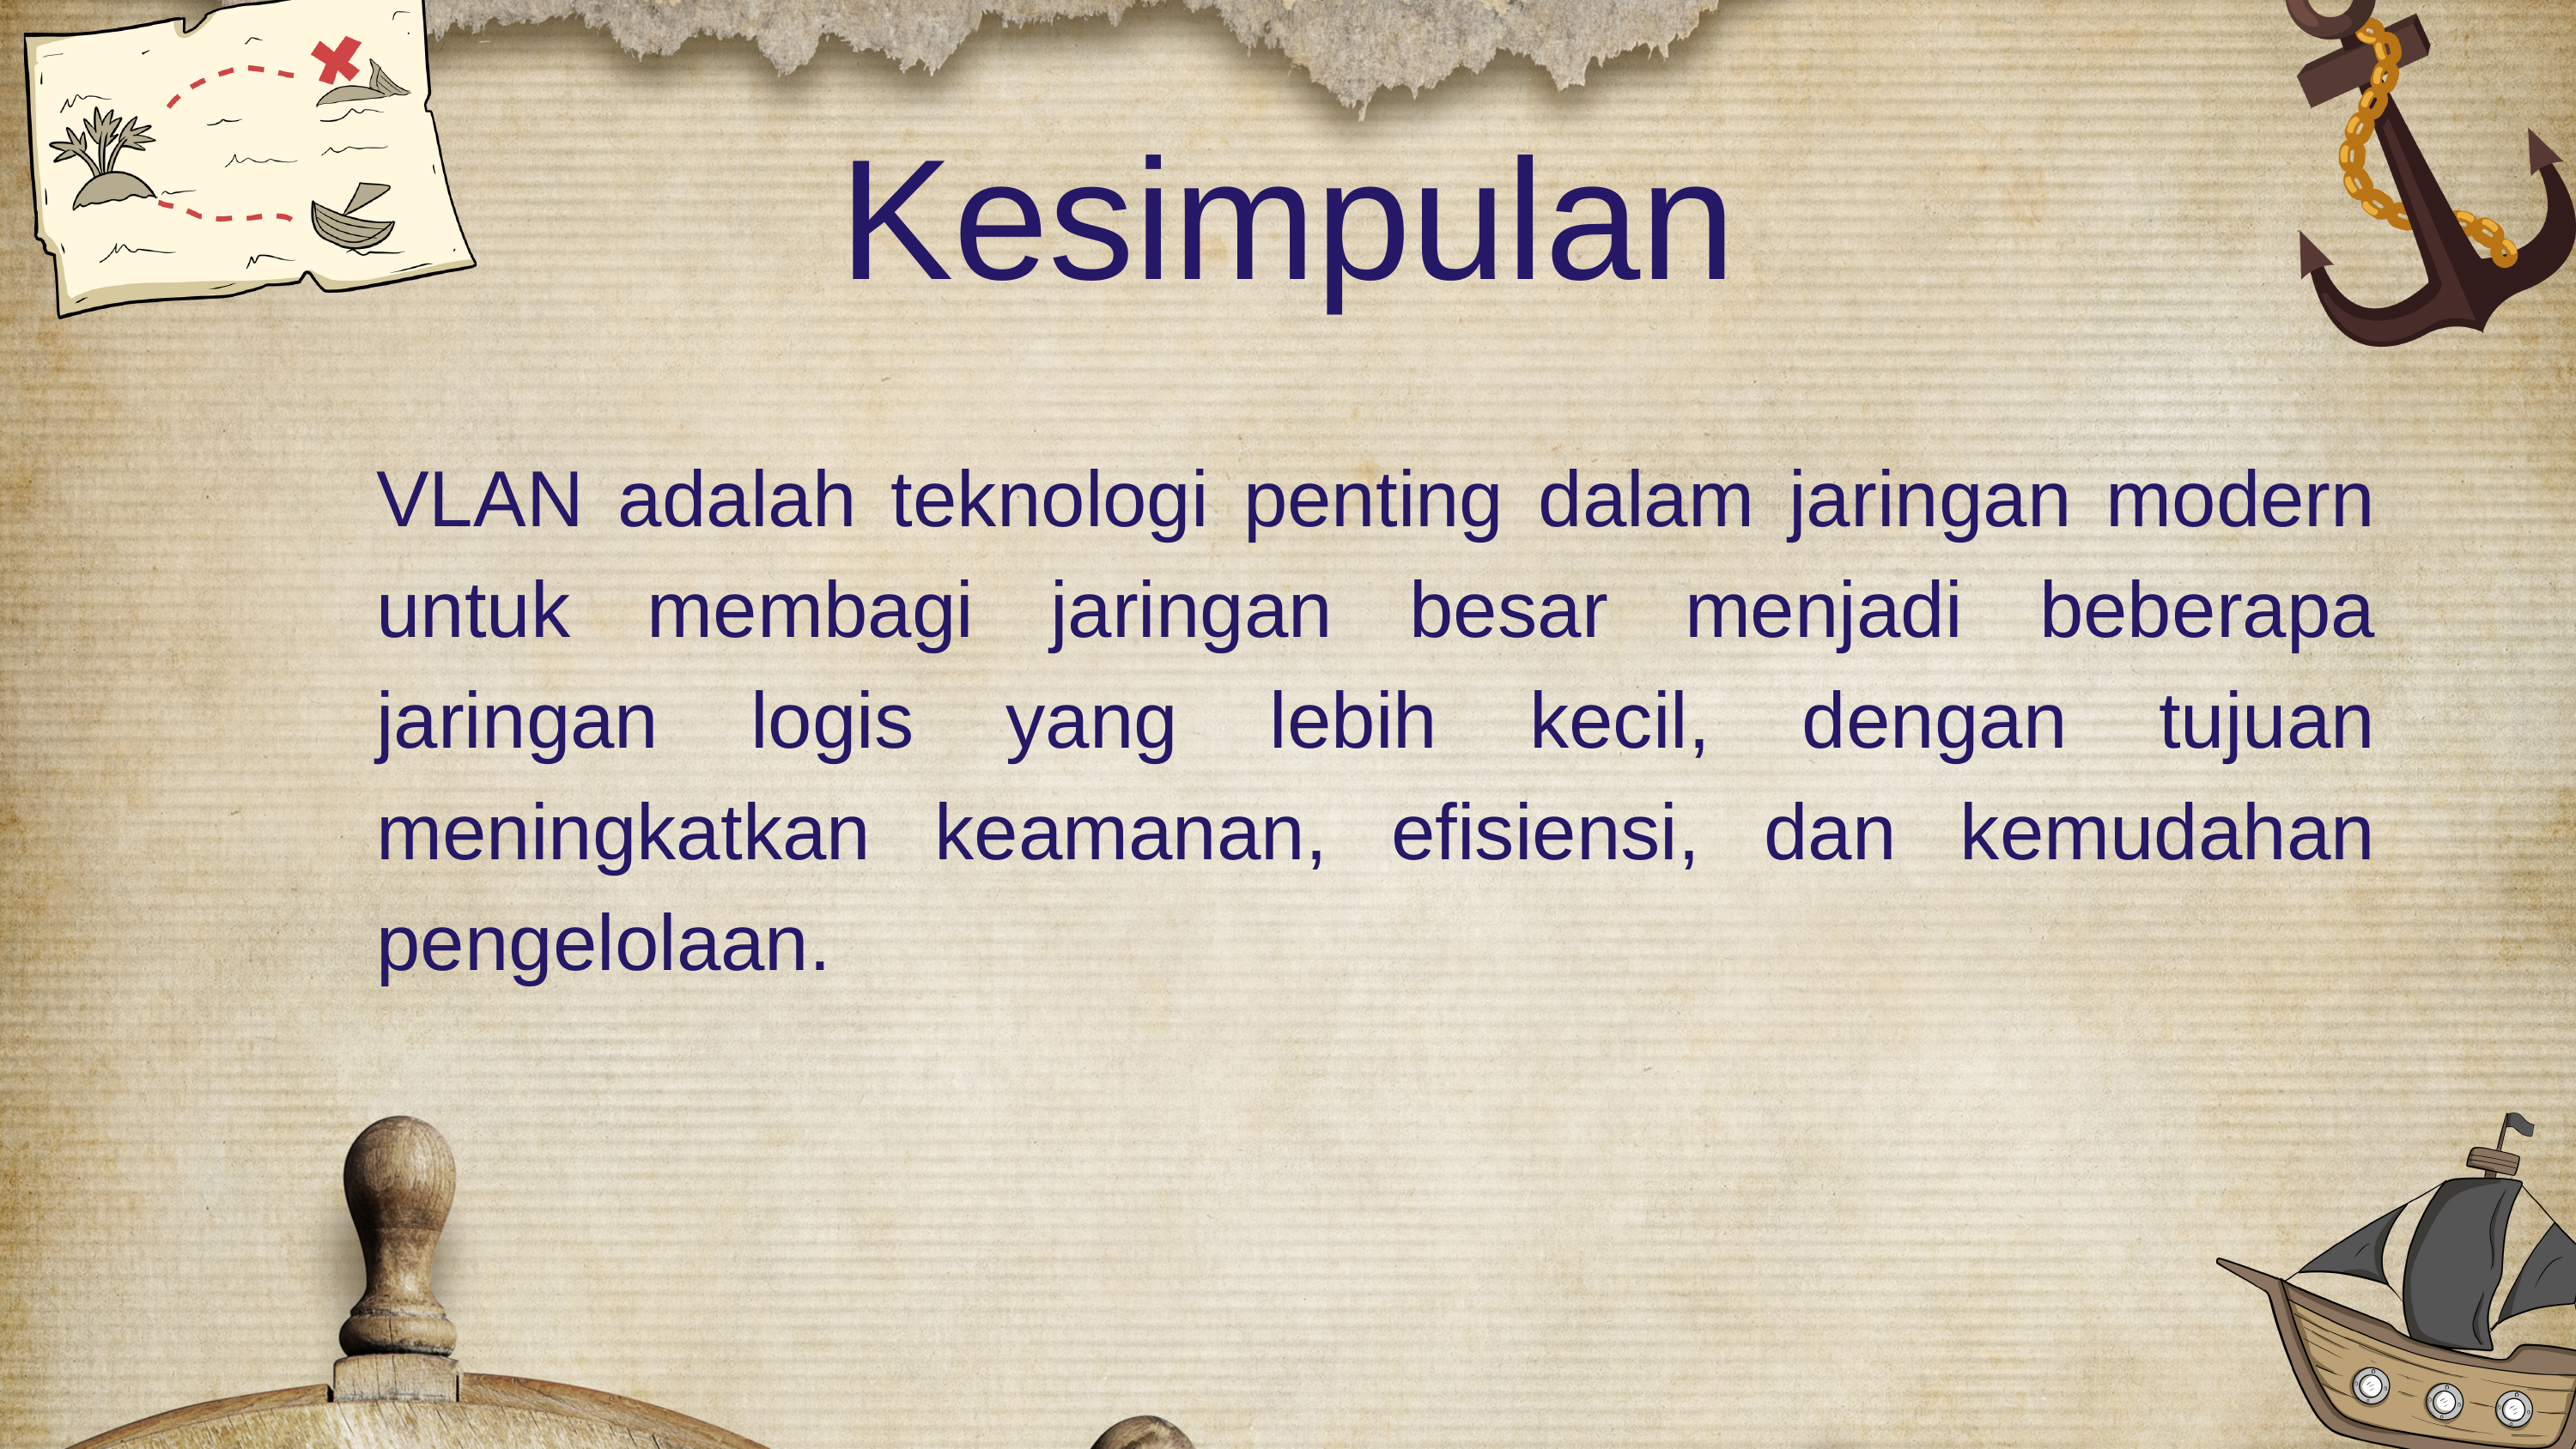

Kesimpulan
VLAN adalah teknologi penting dalam jaringan modern untuk membagi jaringan besar menjadi beberapa jaringan logis yang lebih kecil, dengan tujuan meningkatkan keamanan, efisiensi, dan kemudahan pengelolaan.